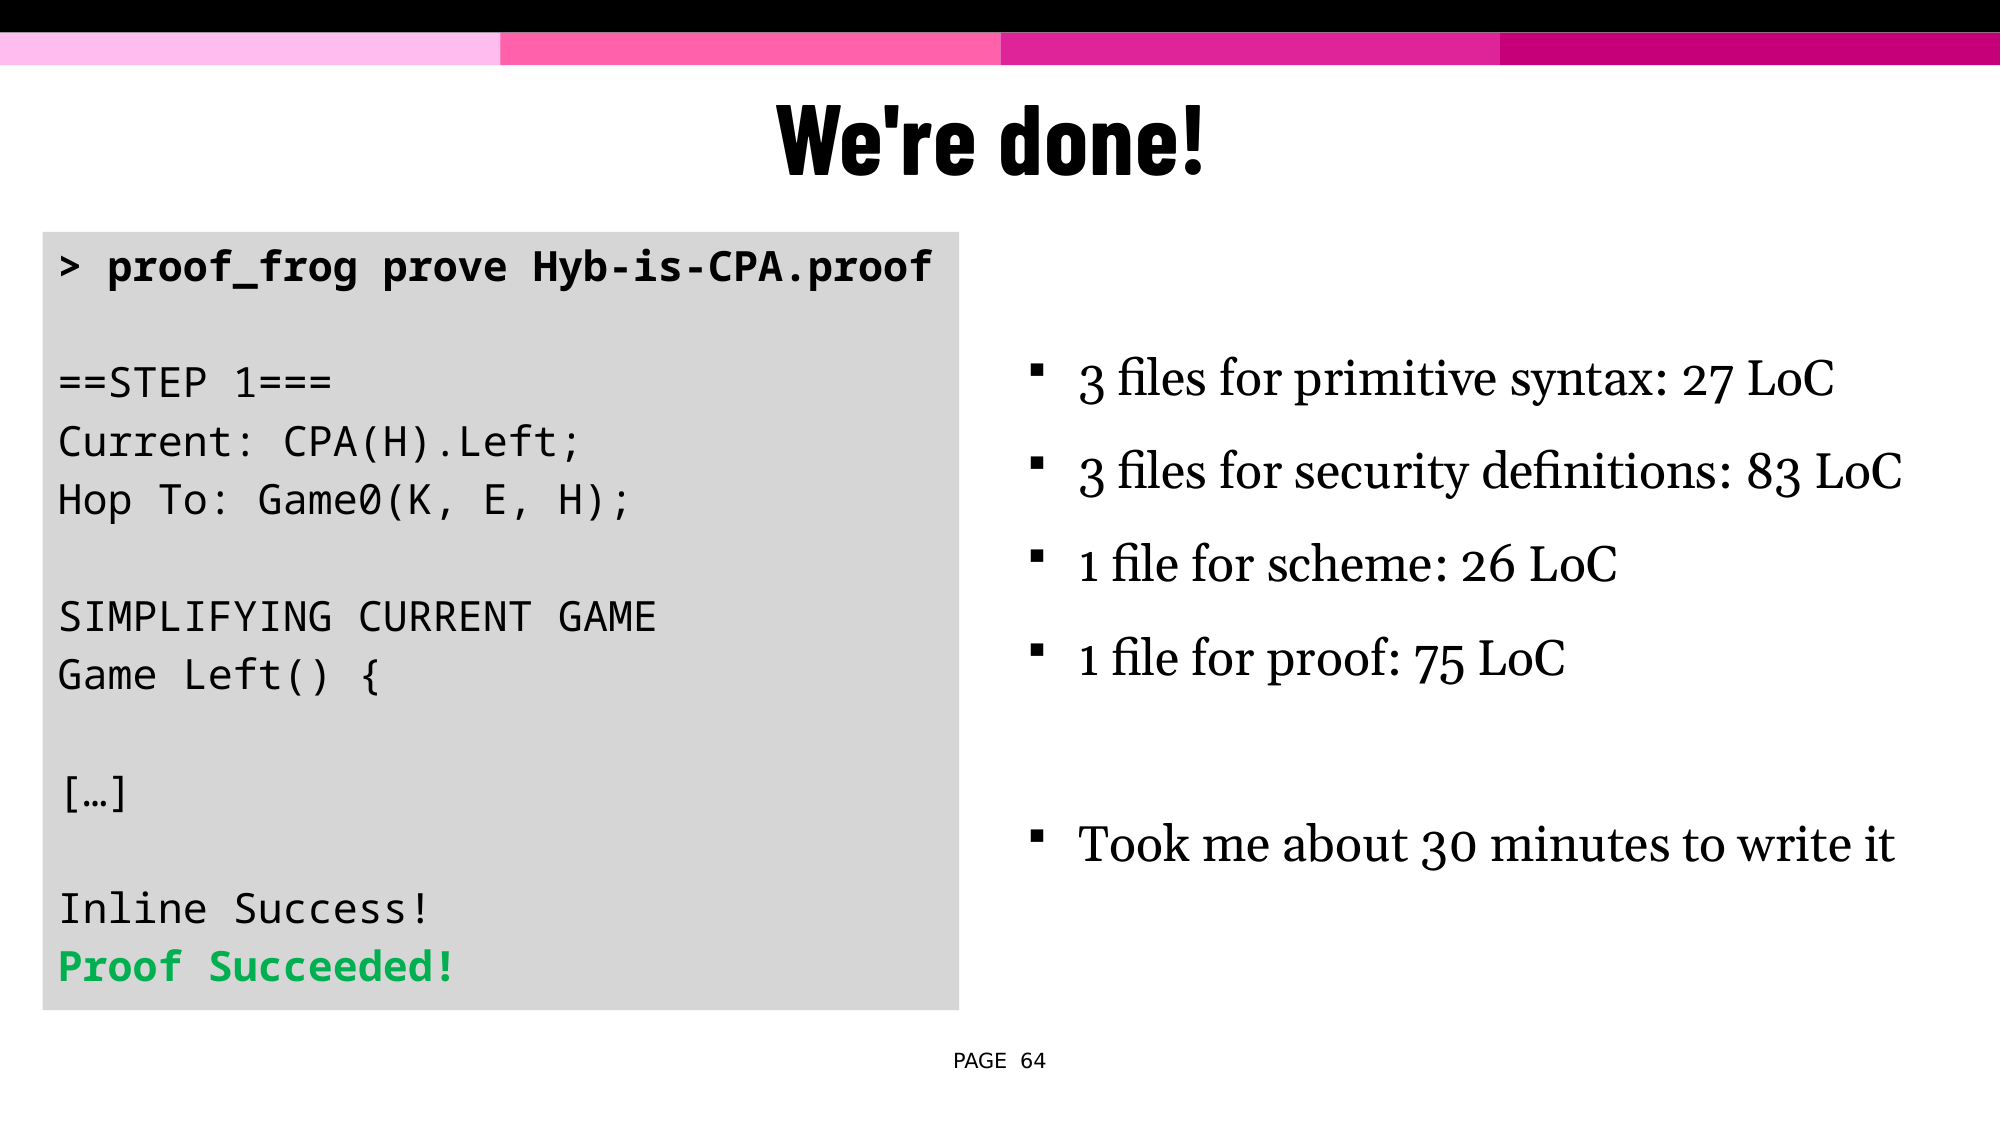

# We're done!
> proof_frog prove Hyb-is-CPA.proof

==STEP 1===
Current: CPA(H).Left;
Hop To: Game0(K, E, H);

SIMPLIFYING CURRENT GAME
Game Left() {

[…]

Inline Success!
Proof Succeeded!
3 files for primitive syntax: 27 LoC
3 files for security definitions: 83 LoC
1 file for scheme: 26 LoC
1 file for proof: 75 LoC

Took me about 30 minutes to write it

PAGE  64